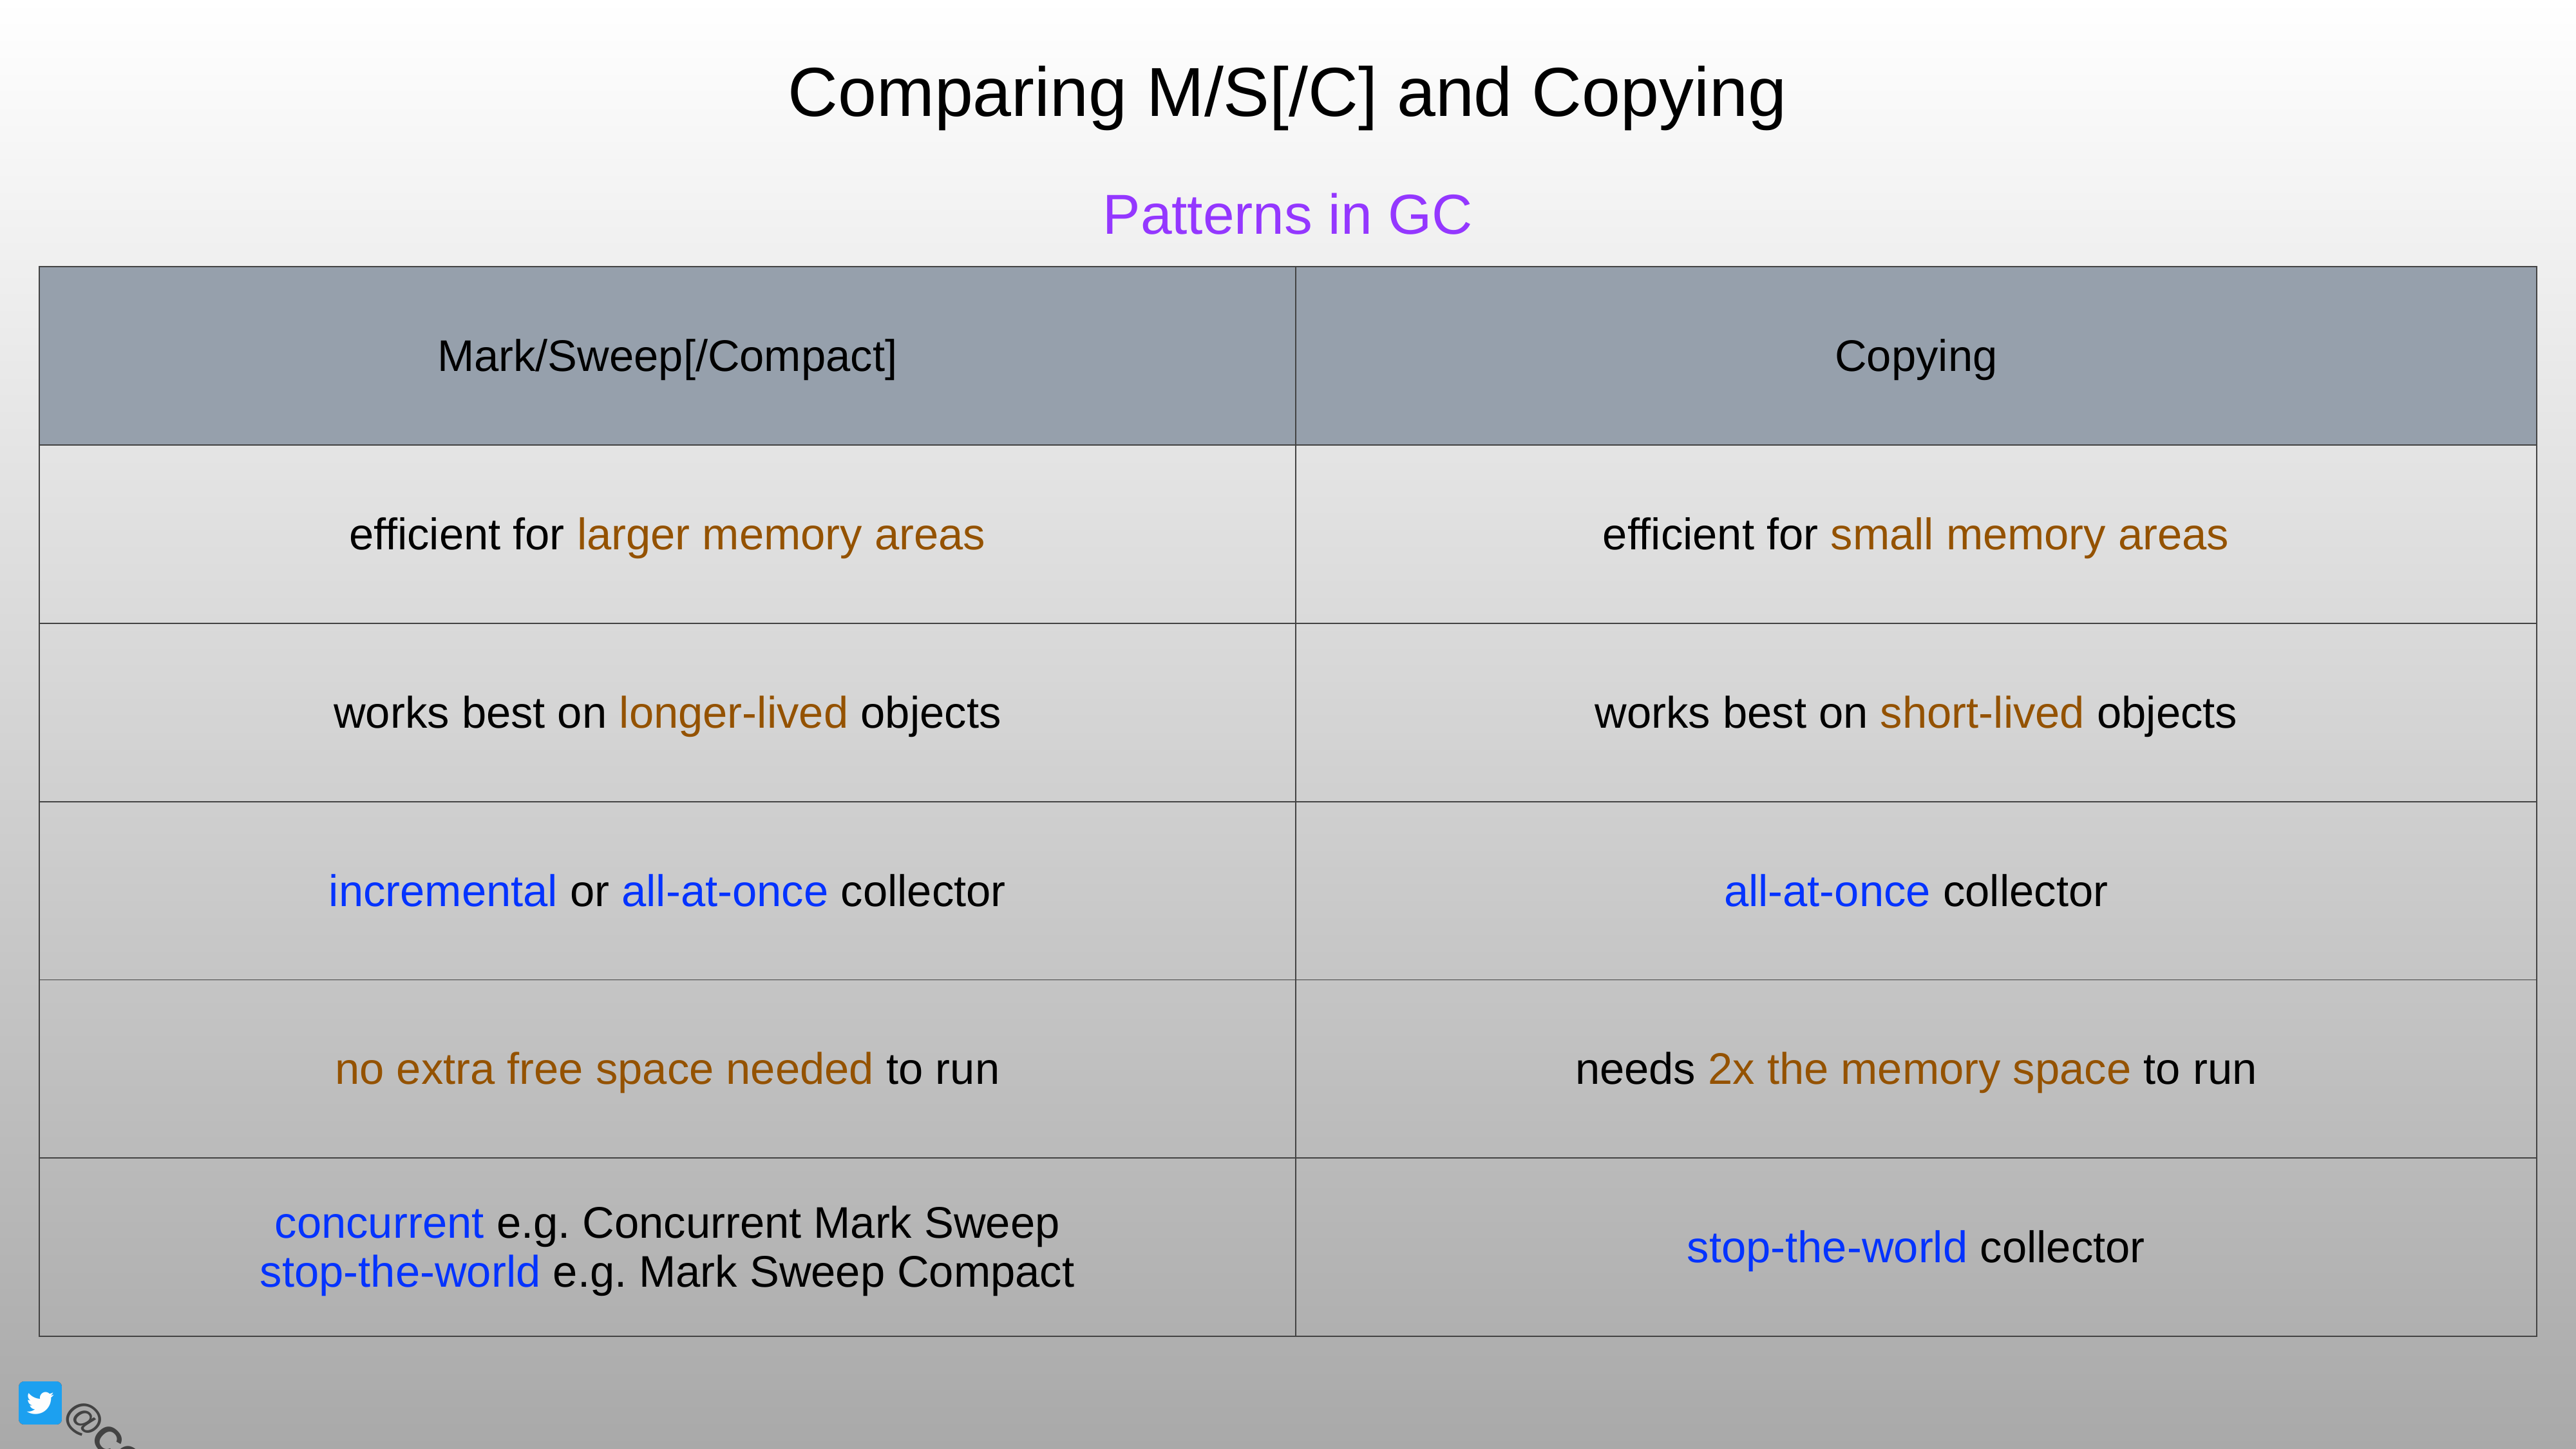

# Comparing M/S[/C] and Copying
Patterns in GC
| Mark/Sweep[/Compact] | Copying |
| --- | --- |
| efficient for larger memory areas | efficient for small memory areas |
| works best on longer-lived objects | works best on short-lived objects |
| incremental or all-at-once collector | all-at-once collector |
| no extra free space needed to run | needs 2x the memory space to run |
| concurrent e.g. Concurrent Mark Sweep stop-the-world e.g. Mark Sweep Compact | stop-the-world collector |
42